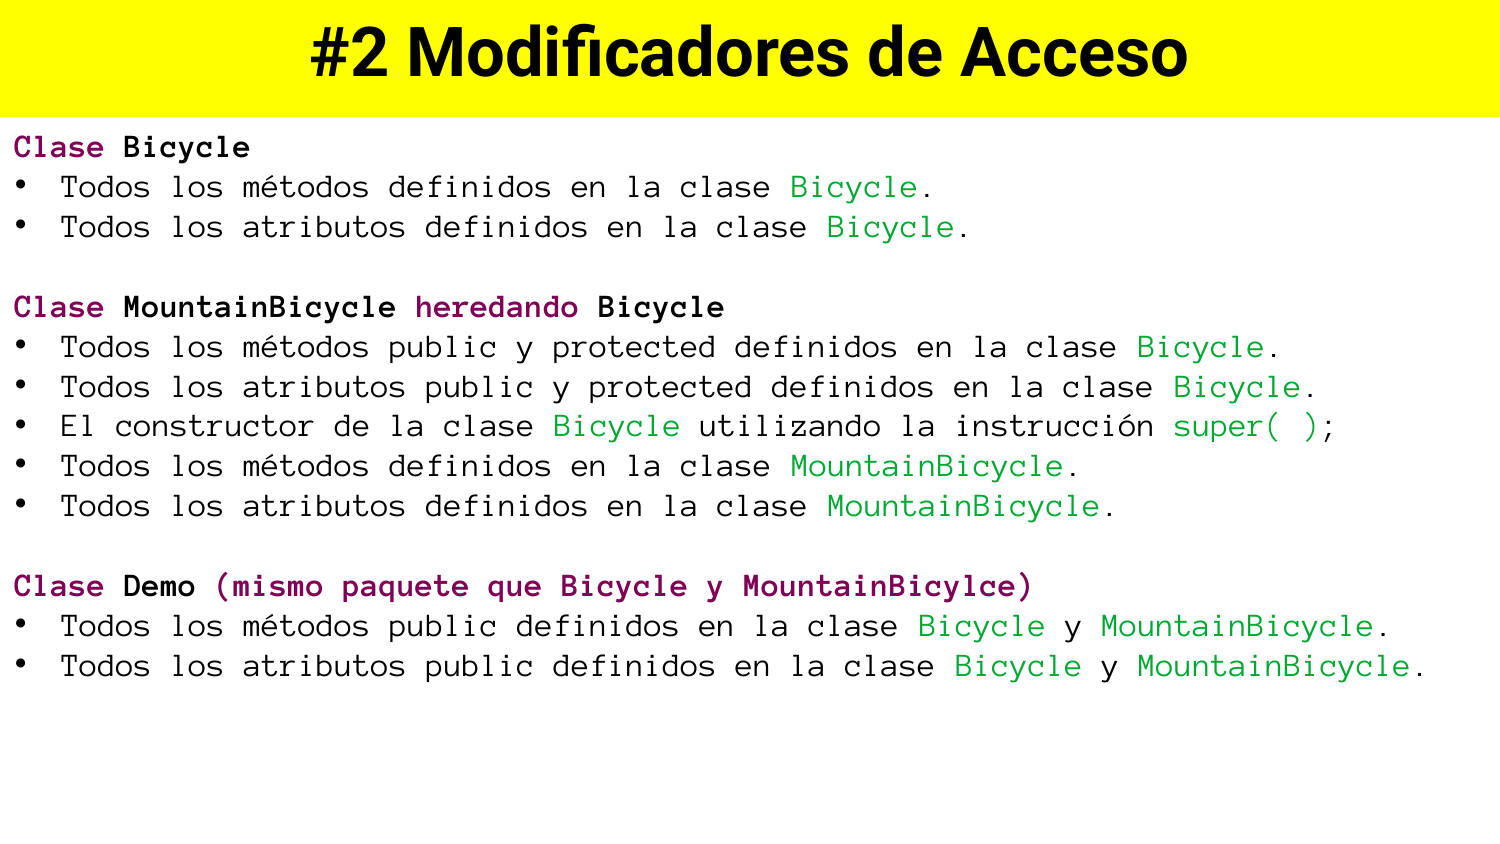

#2 Modificadores de Acceso
Clase Bicycle
Todos los métodos definidos en la clase Bicycle.
Todos los atributos definidos en la clase Bicycle.

Clase MountainBicycle heredando Bicycle
Todos los métodos public y protected definidos en la clase Bicycle.
Todos los atributos public y protected definidos en la clase Bicycle.
El constructor de la clase Bicycle utilizando la instrucción super( );
Todos los métodos definidos en la clase MountainBicycle.
Todos los atributos definidos en la clase MountainBicycle.

Clase Demo (mismo paquete que Bicycle y MountainBicylce)
Todos los métodos public definidos en la clase Bicycle y MountainBicycle.
Todos los atributos public definidos en la clase Bicycle y MountainBicycle.